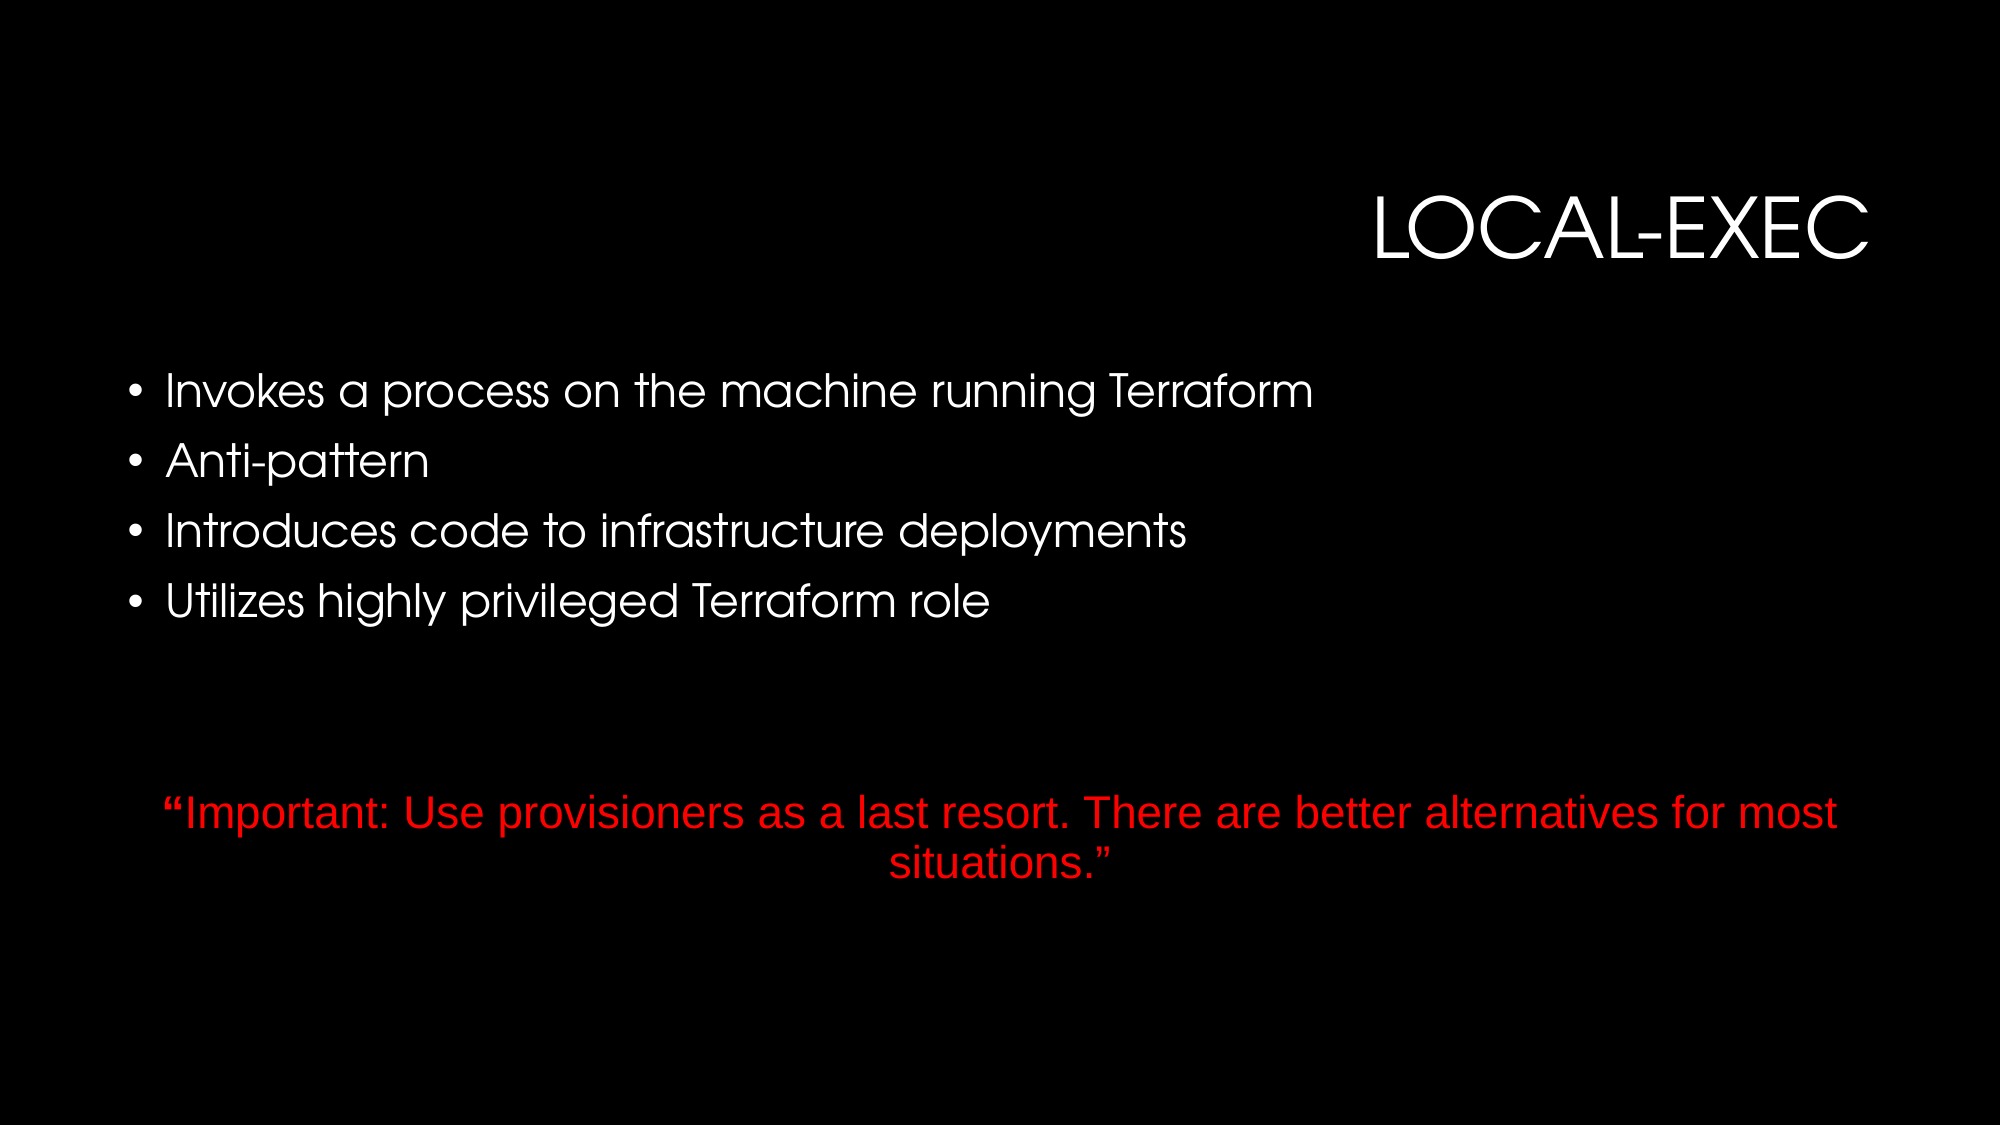

# LOCAL-ExEC
Invokes a process on the machine running Terraform
Anti-pattern
Introduces code to infrastructure deployments
Utilizes highly privileged Terraform role

“Important: Use provisioners as a last resort. There are better alternatives for most situations.”